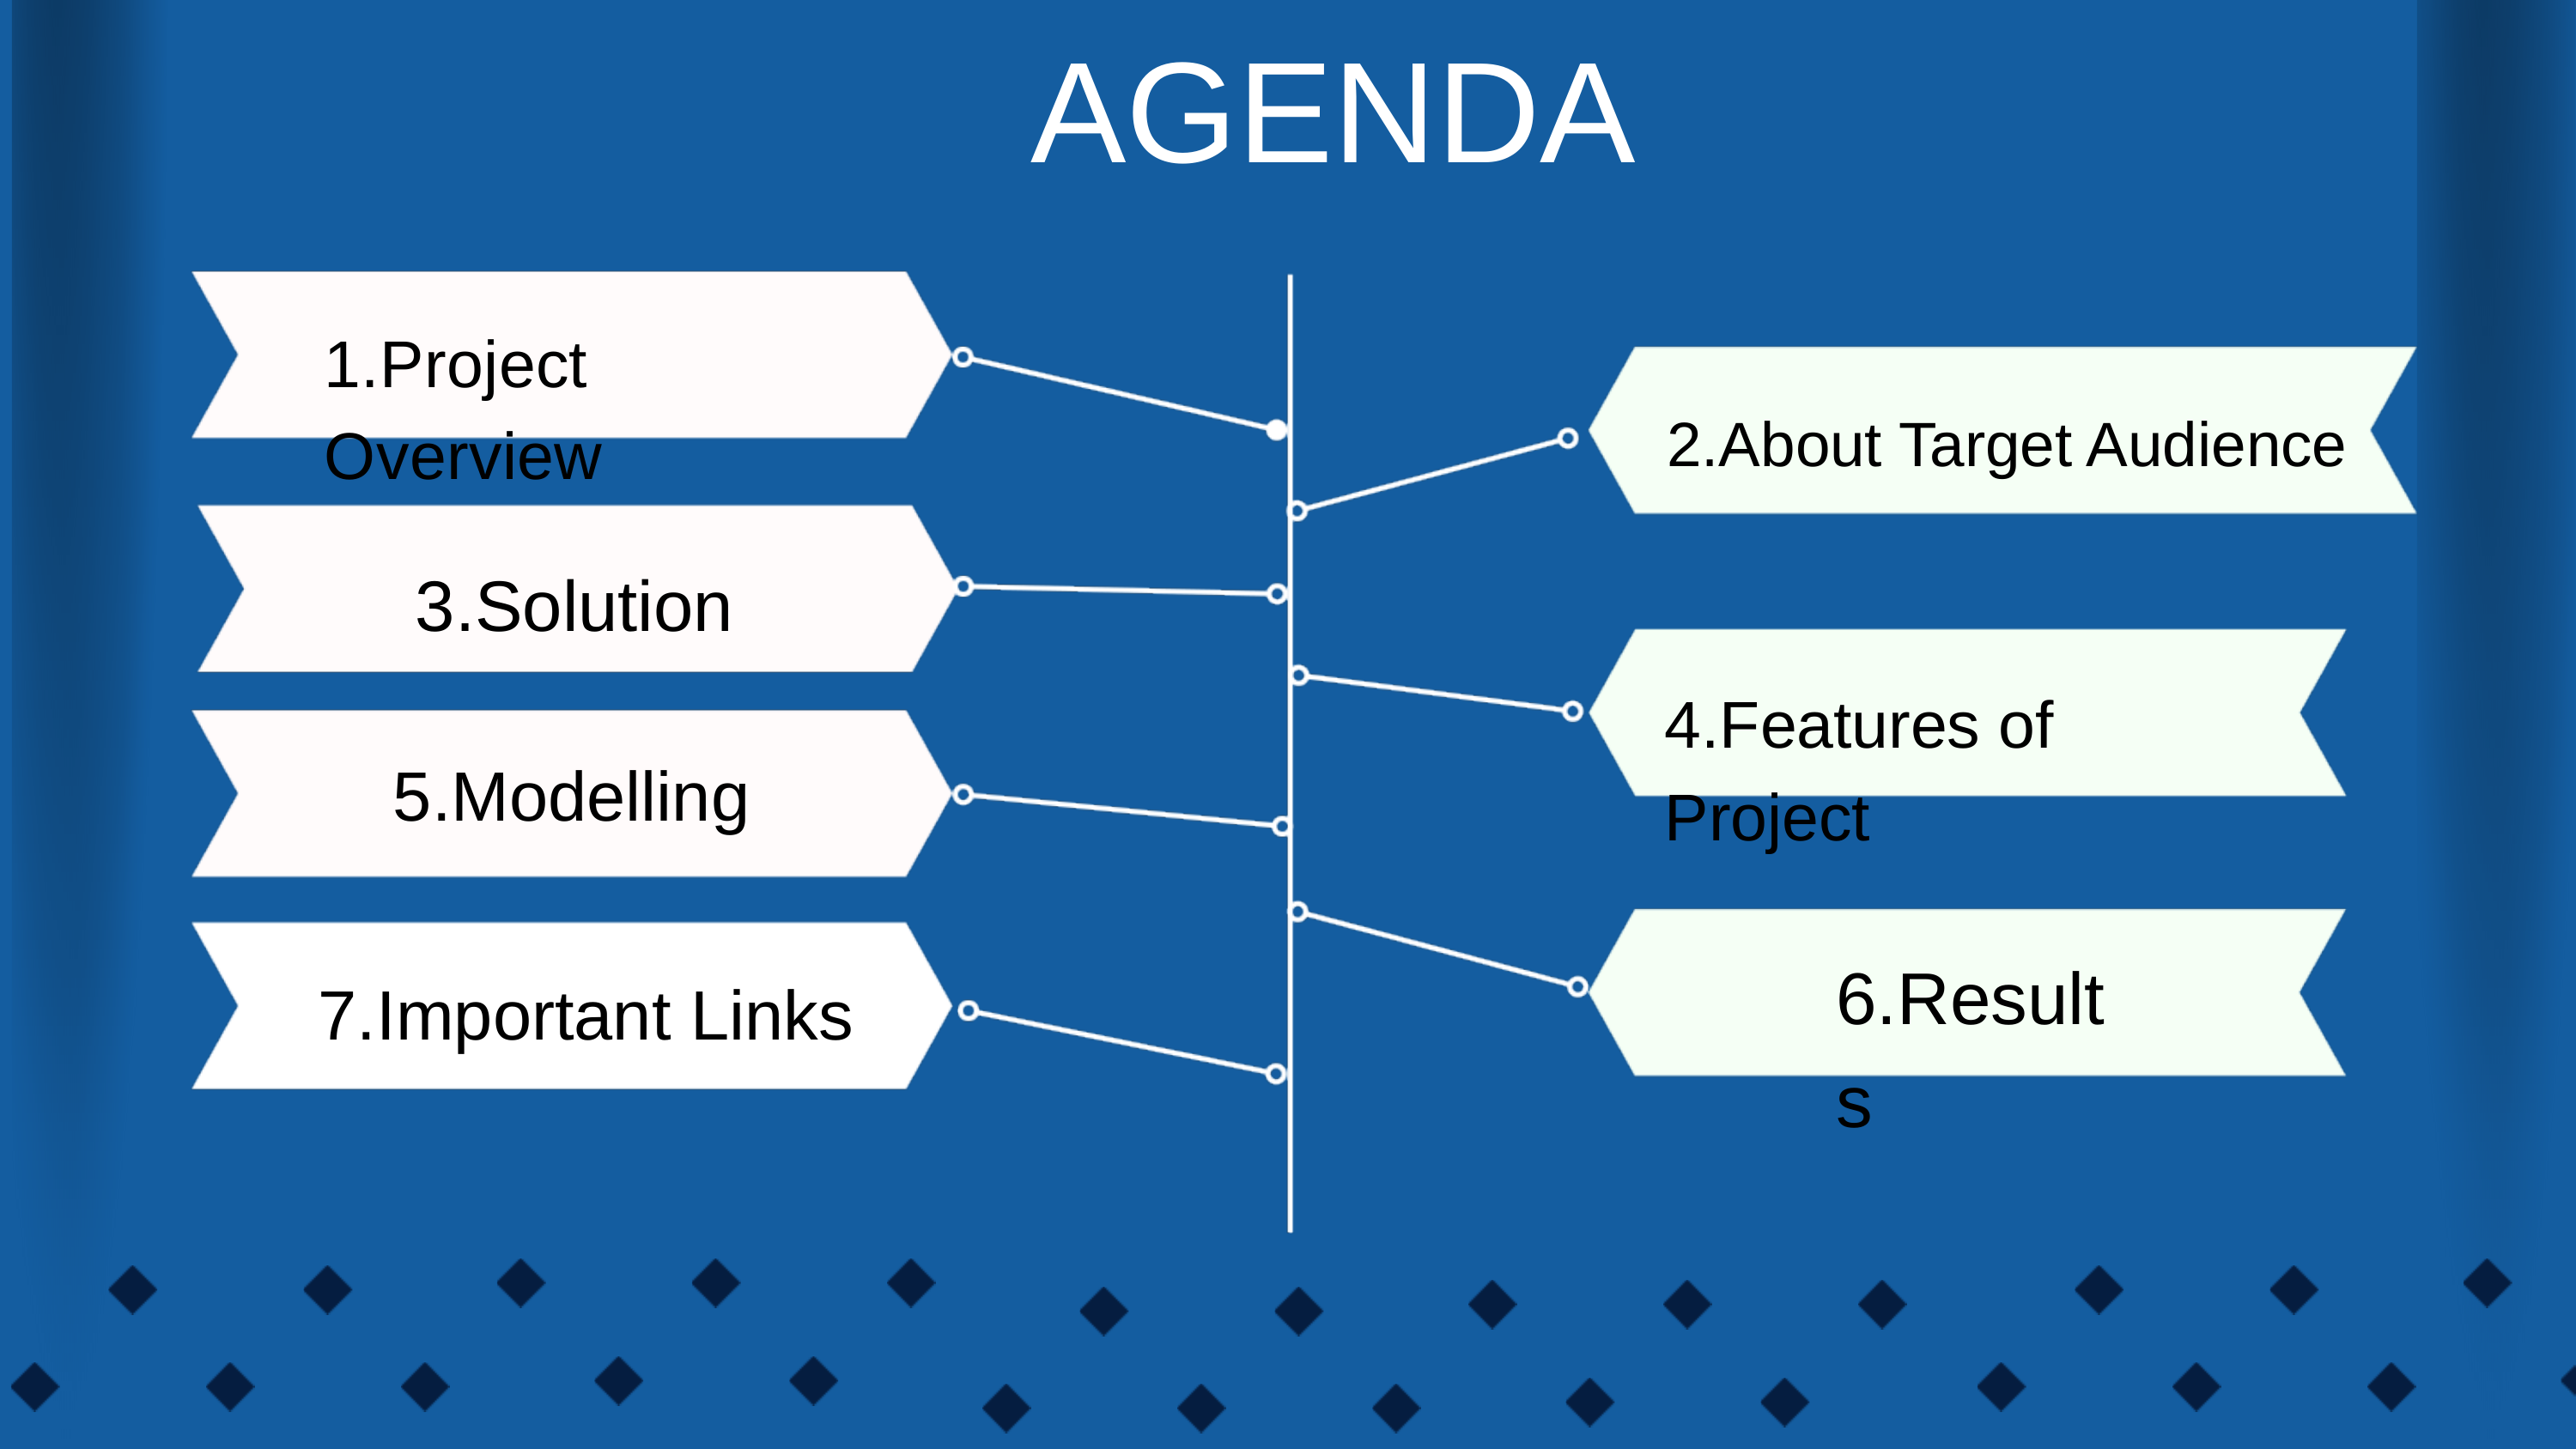

AGENDA

1.Project Overview
2.About Target Audience
3.Solution

4.Features of Project
5.Modelling
6.Results
7.Important Links